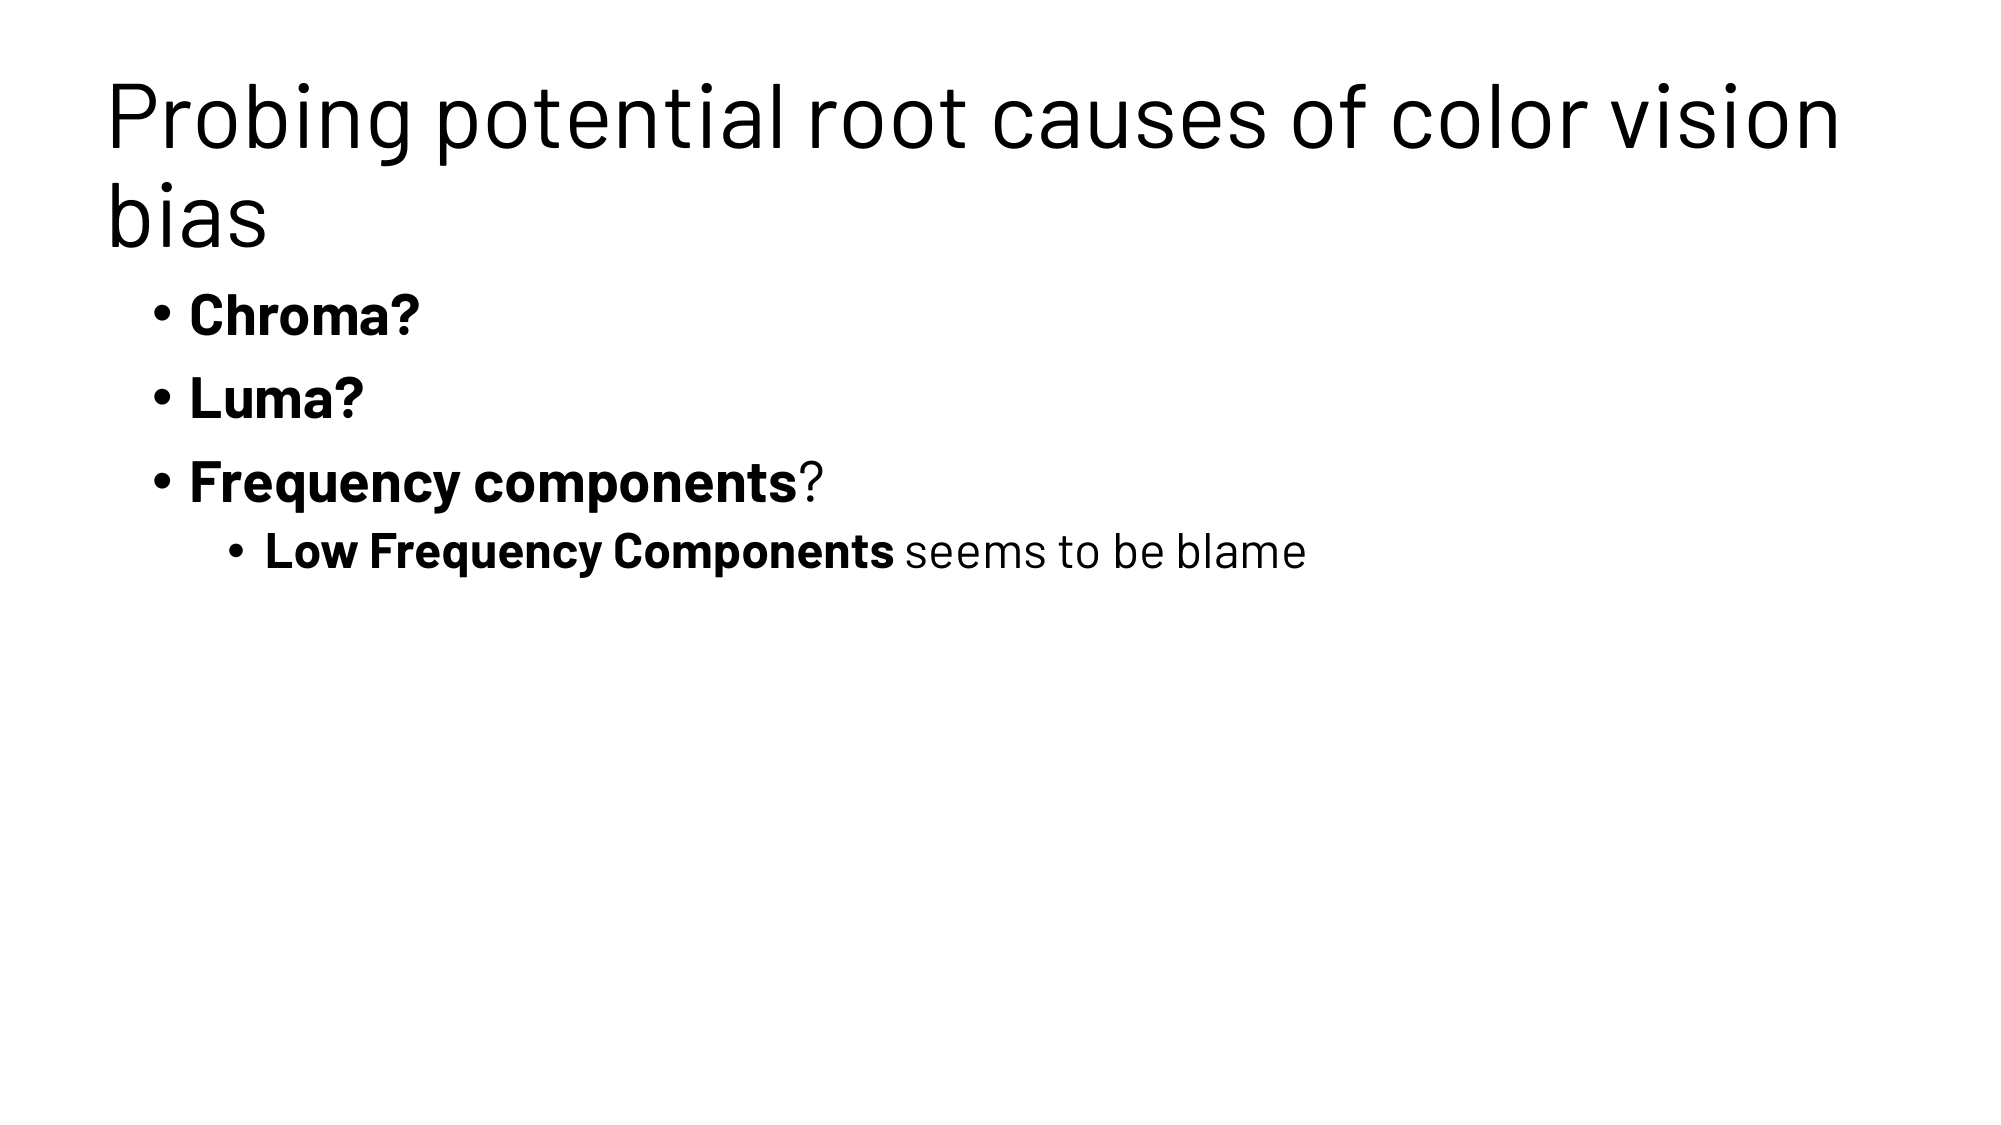

# Probing potential root causes of color vision bias
Chroma?
Luma?
Frequency components?
Low Frequency Components seems to be blame